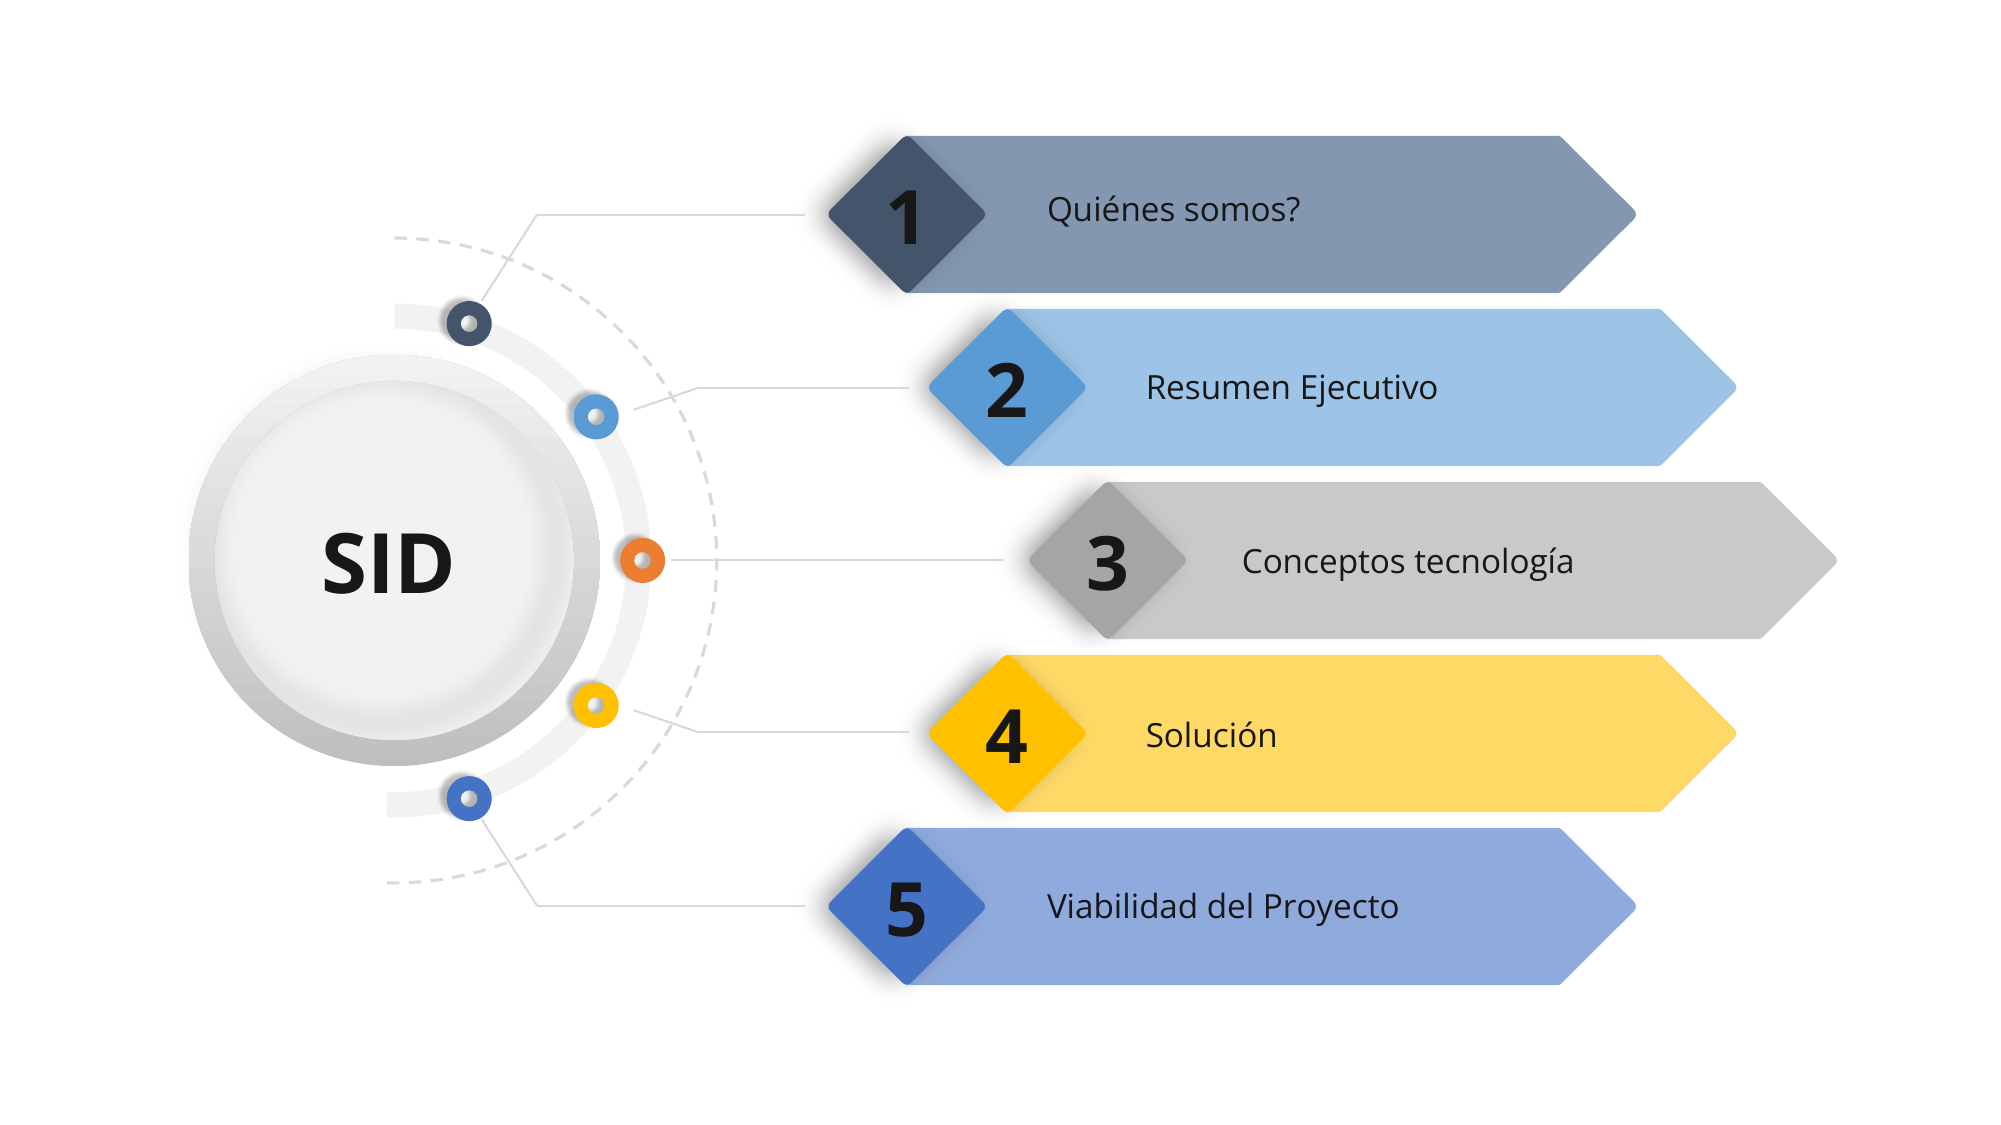

1
Quiénes somos?

2

Resumen Ejecutivo

3
SID
Conceptos tecnología

4

Solución

5
Viabilidad del Proyecto